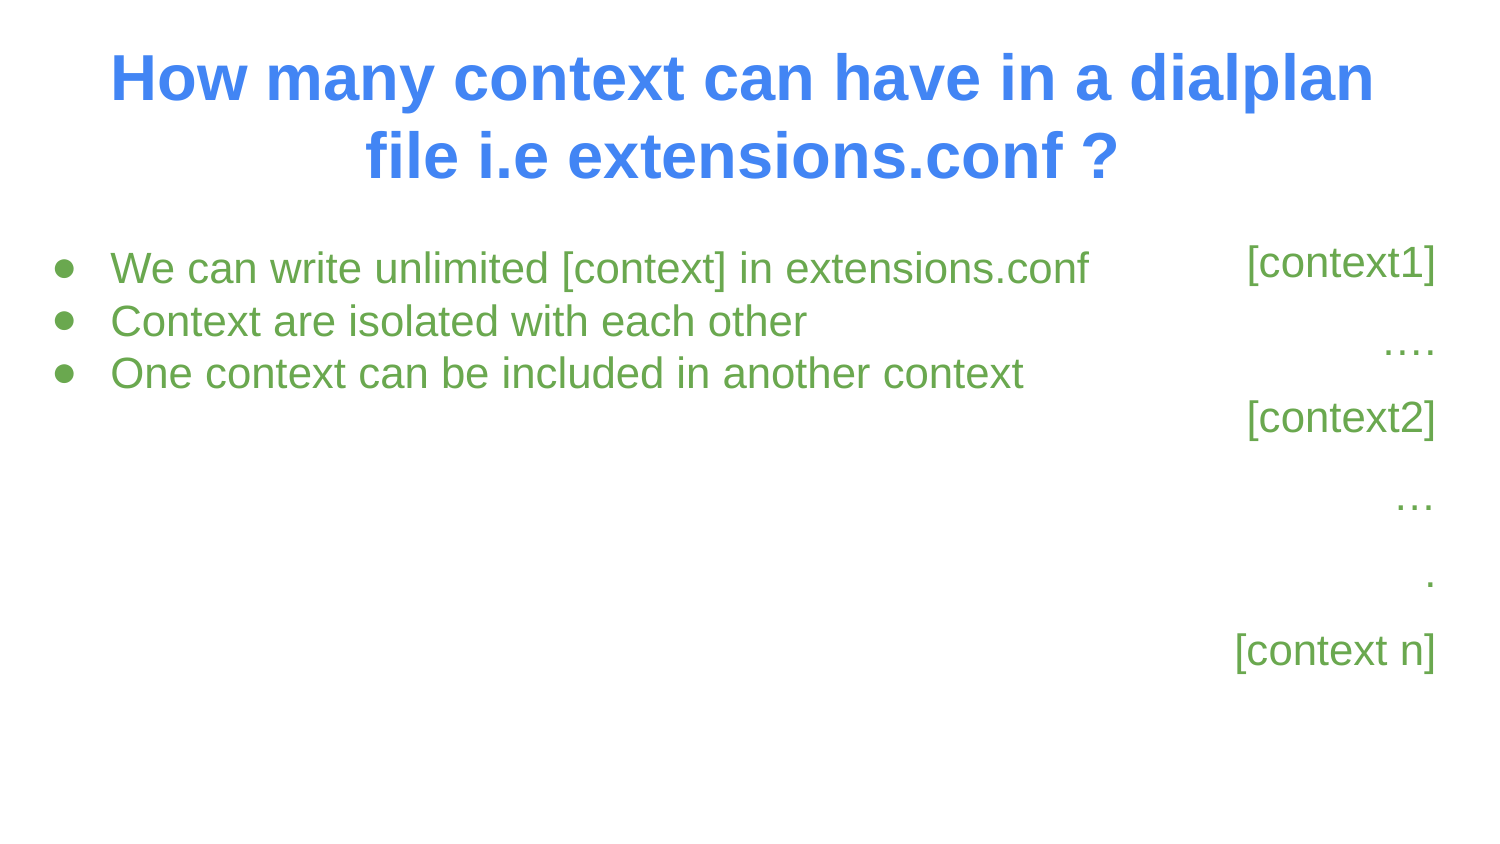

# How many context can have in a dialplan file i.e extensions.conf ?
[context1]
	….
[context2]
	…
.
[context n]
We can write unlimited [context] in extensions.conf
Context are isolated with each other
One context can be included in another context